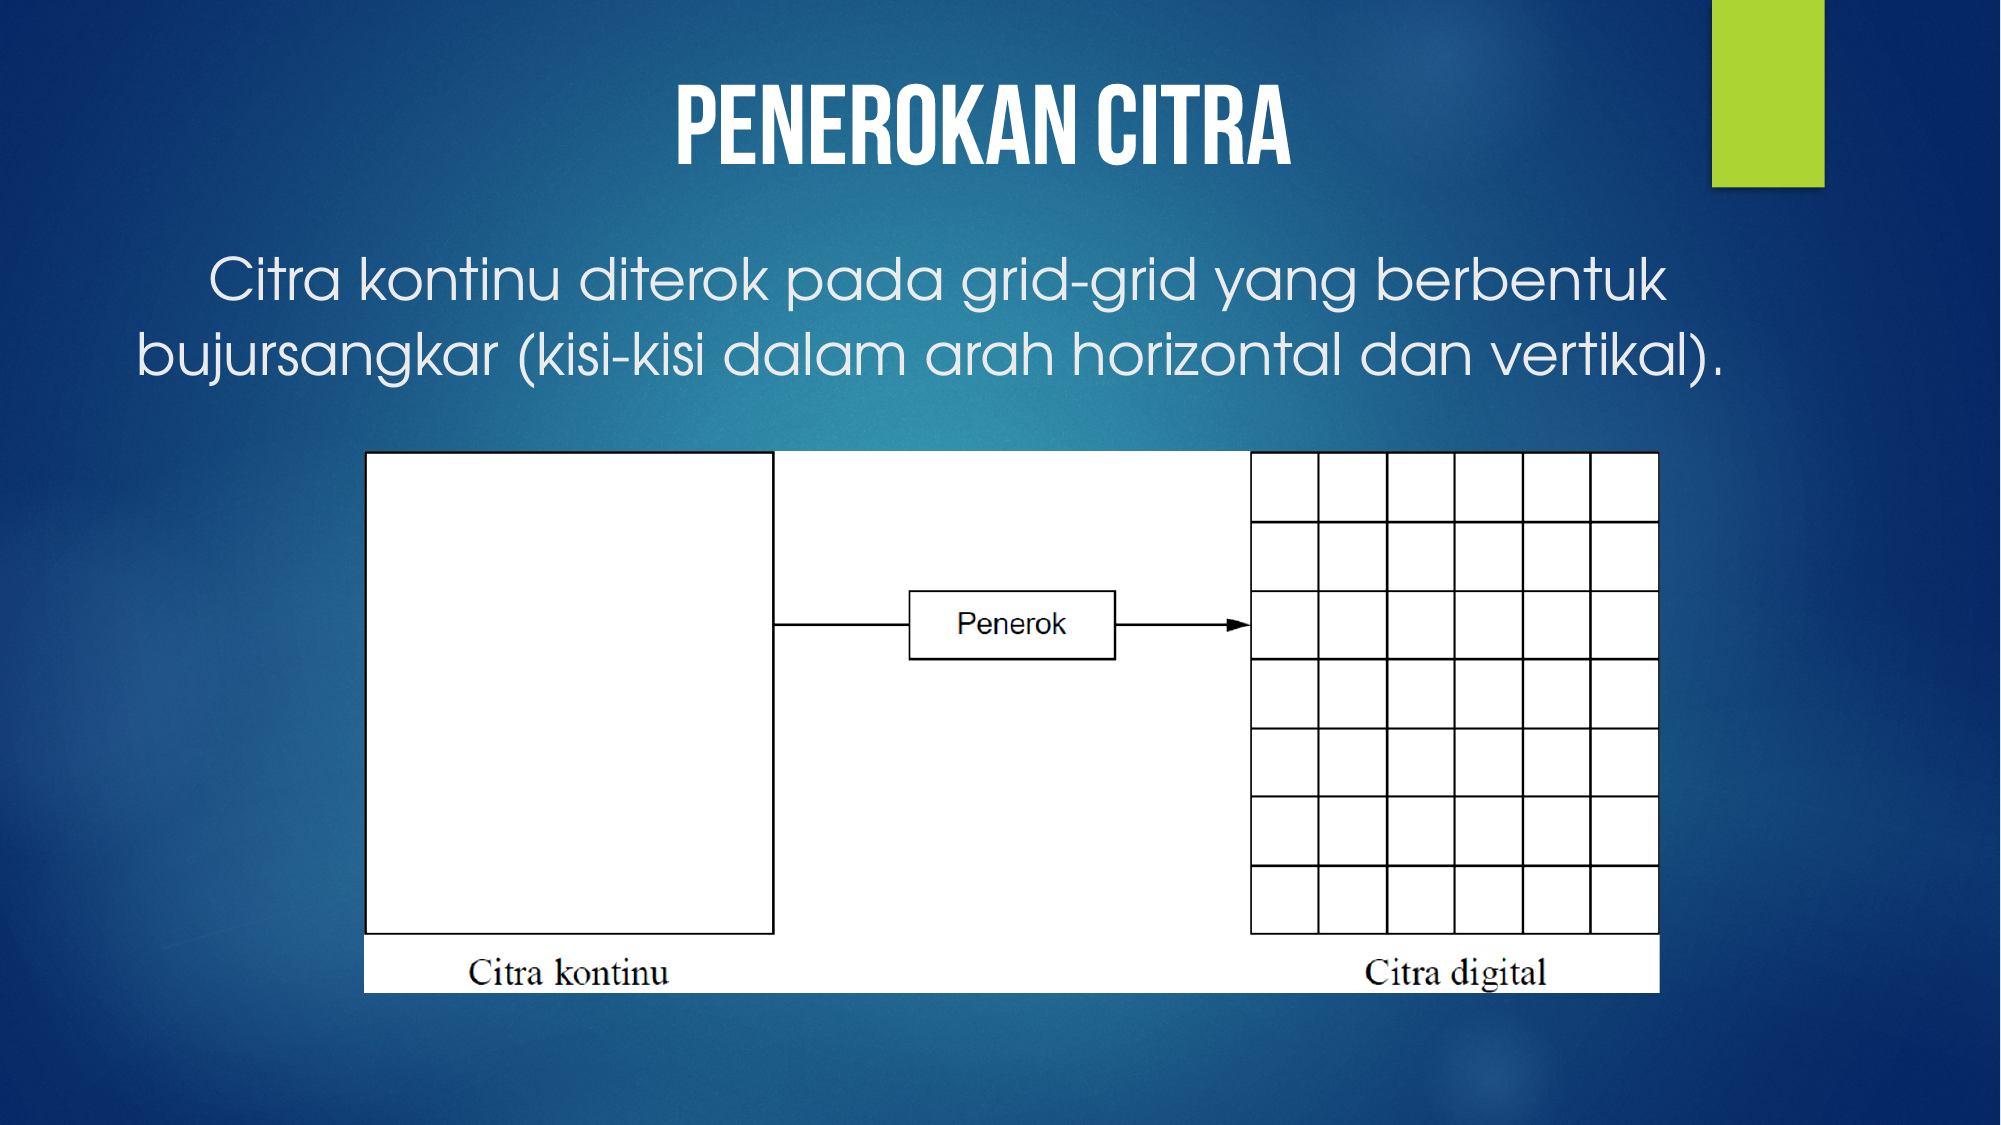

# Citra kontinu diterok pada grid-grid yang berbentuk  bujursangkar (kisi-kisi dalam arah horizontal dan vertikal).